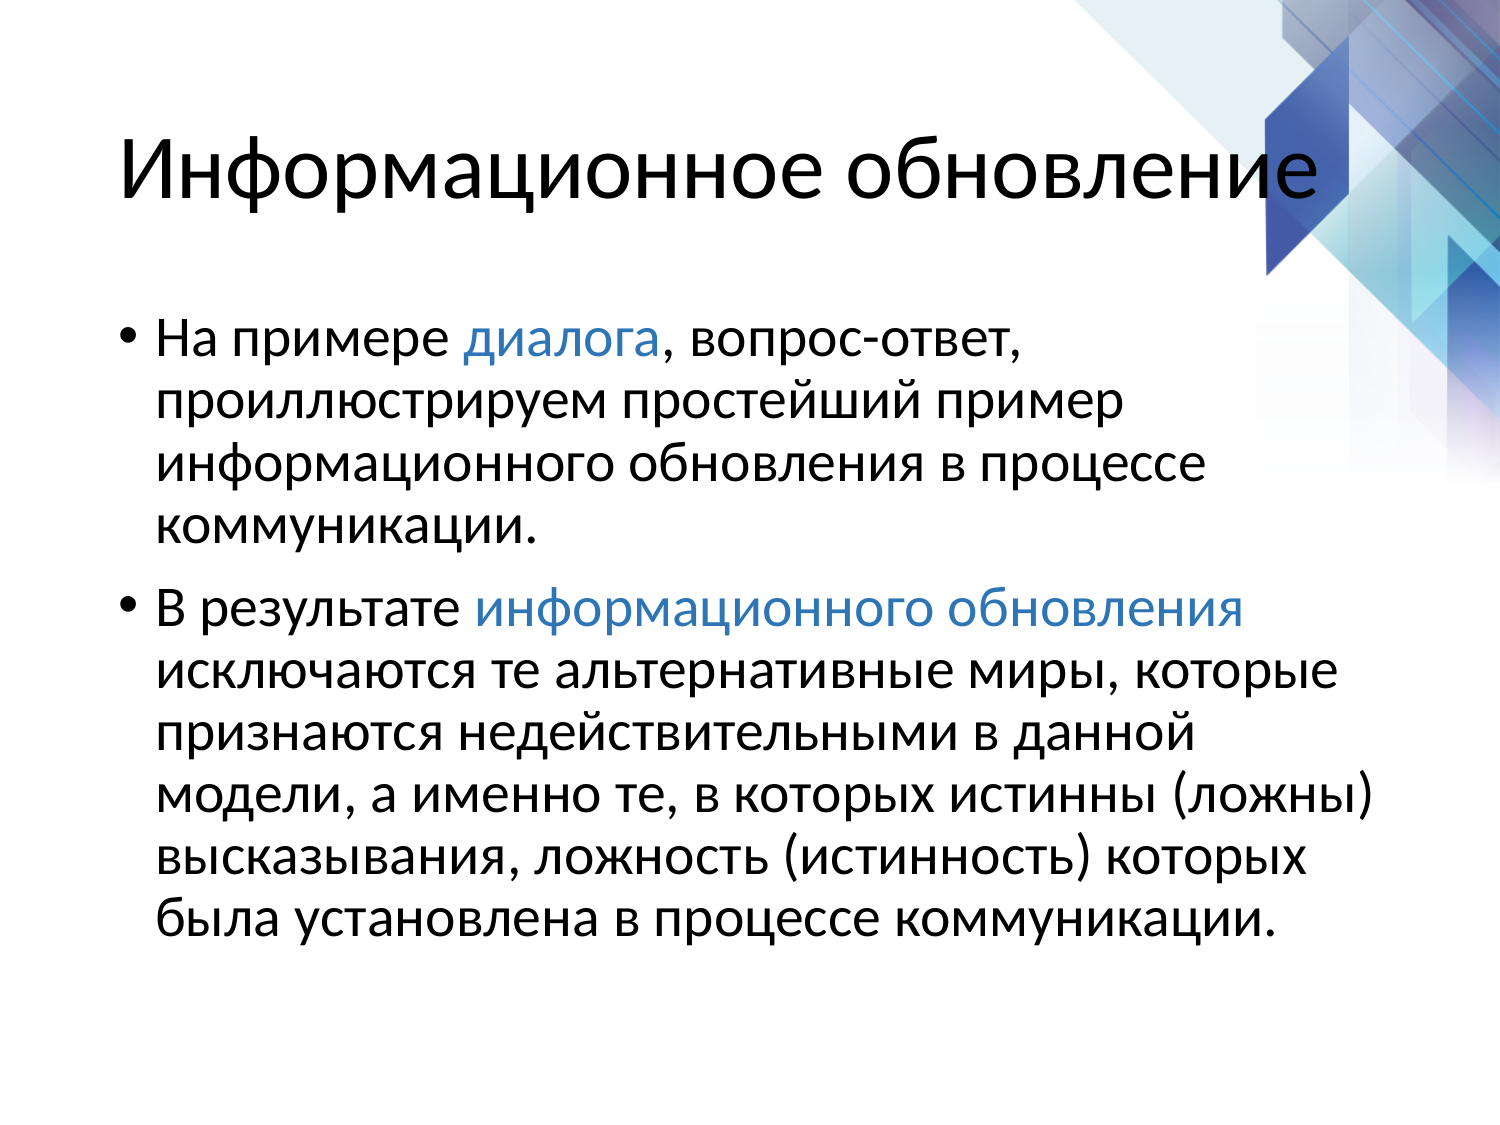

# Информационное обновление
На примере диалога, вопрос-ответ, проиллюстрируем простейший пример информационного обновления в процессе коммуникации.
В результате информационного обновления исключаются те альтернативные миры, которые признаются недействительными в данной модели, а именно те, в которых истинны (ложны) высказывания, ложность (истинность) которых была установлена в процессе коммуникации.